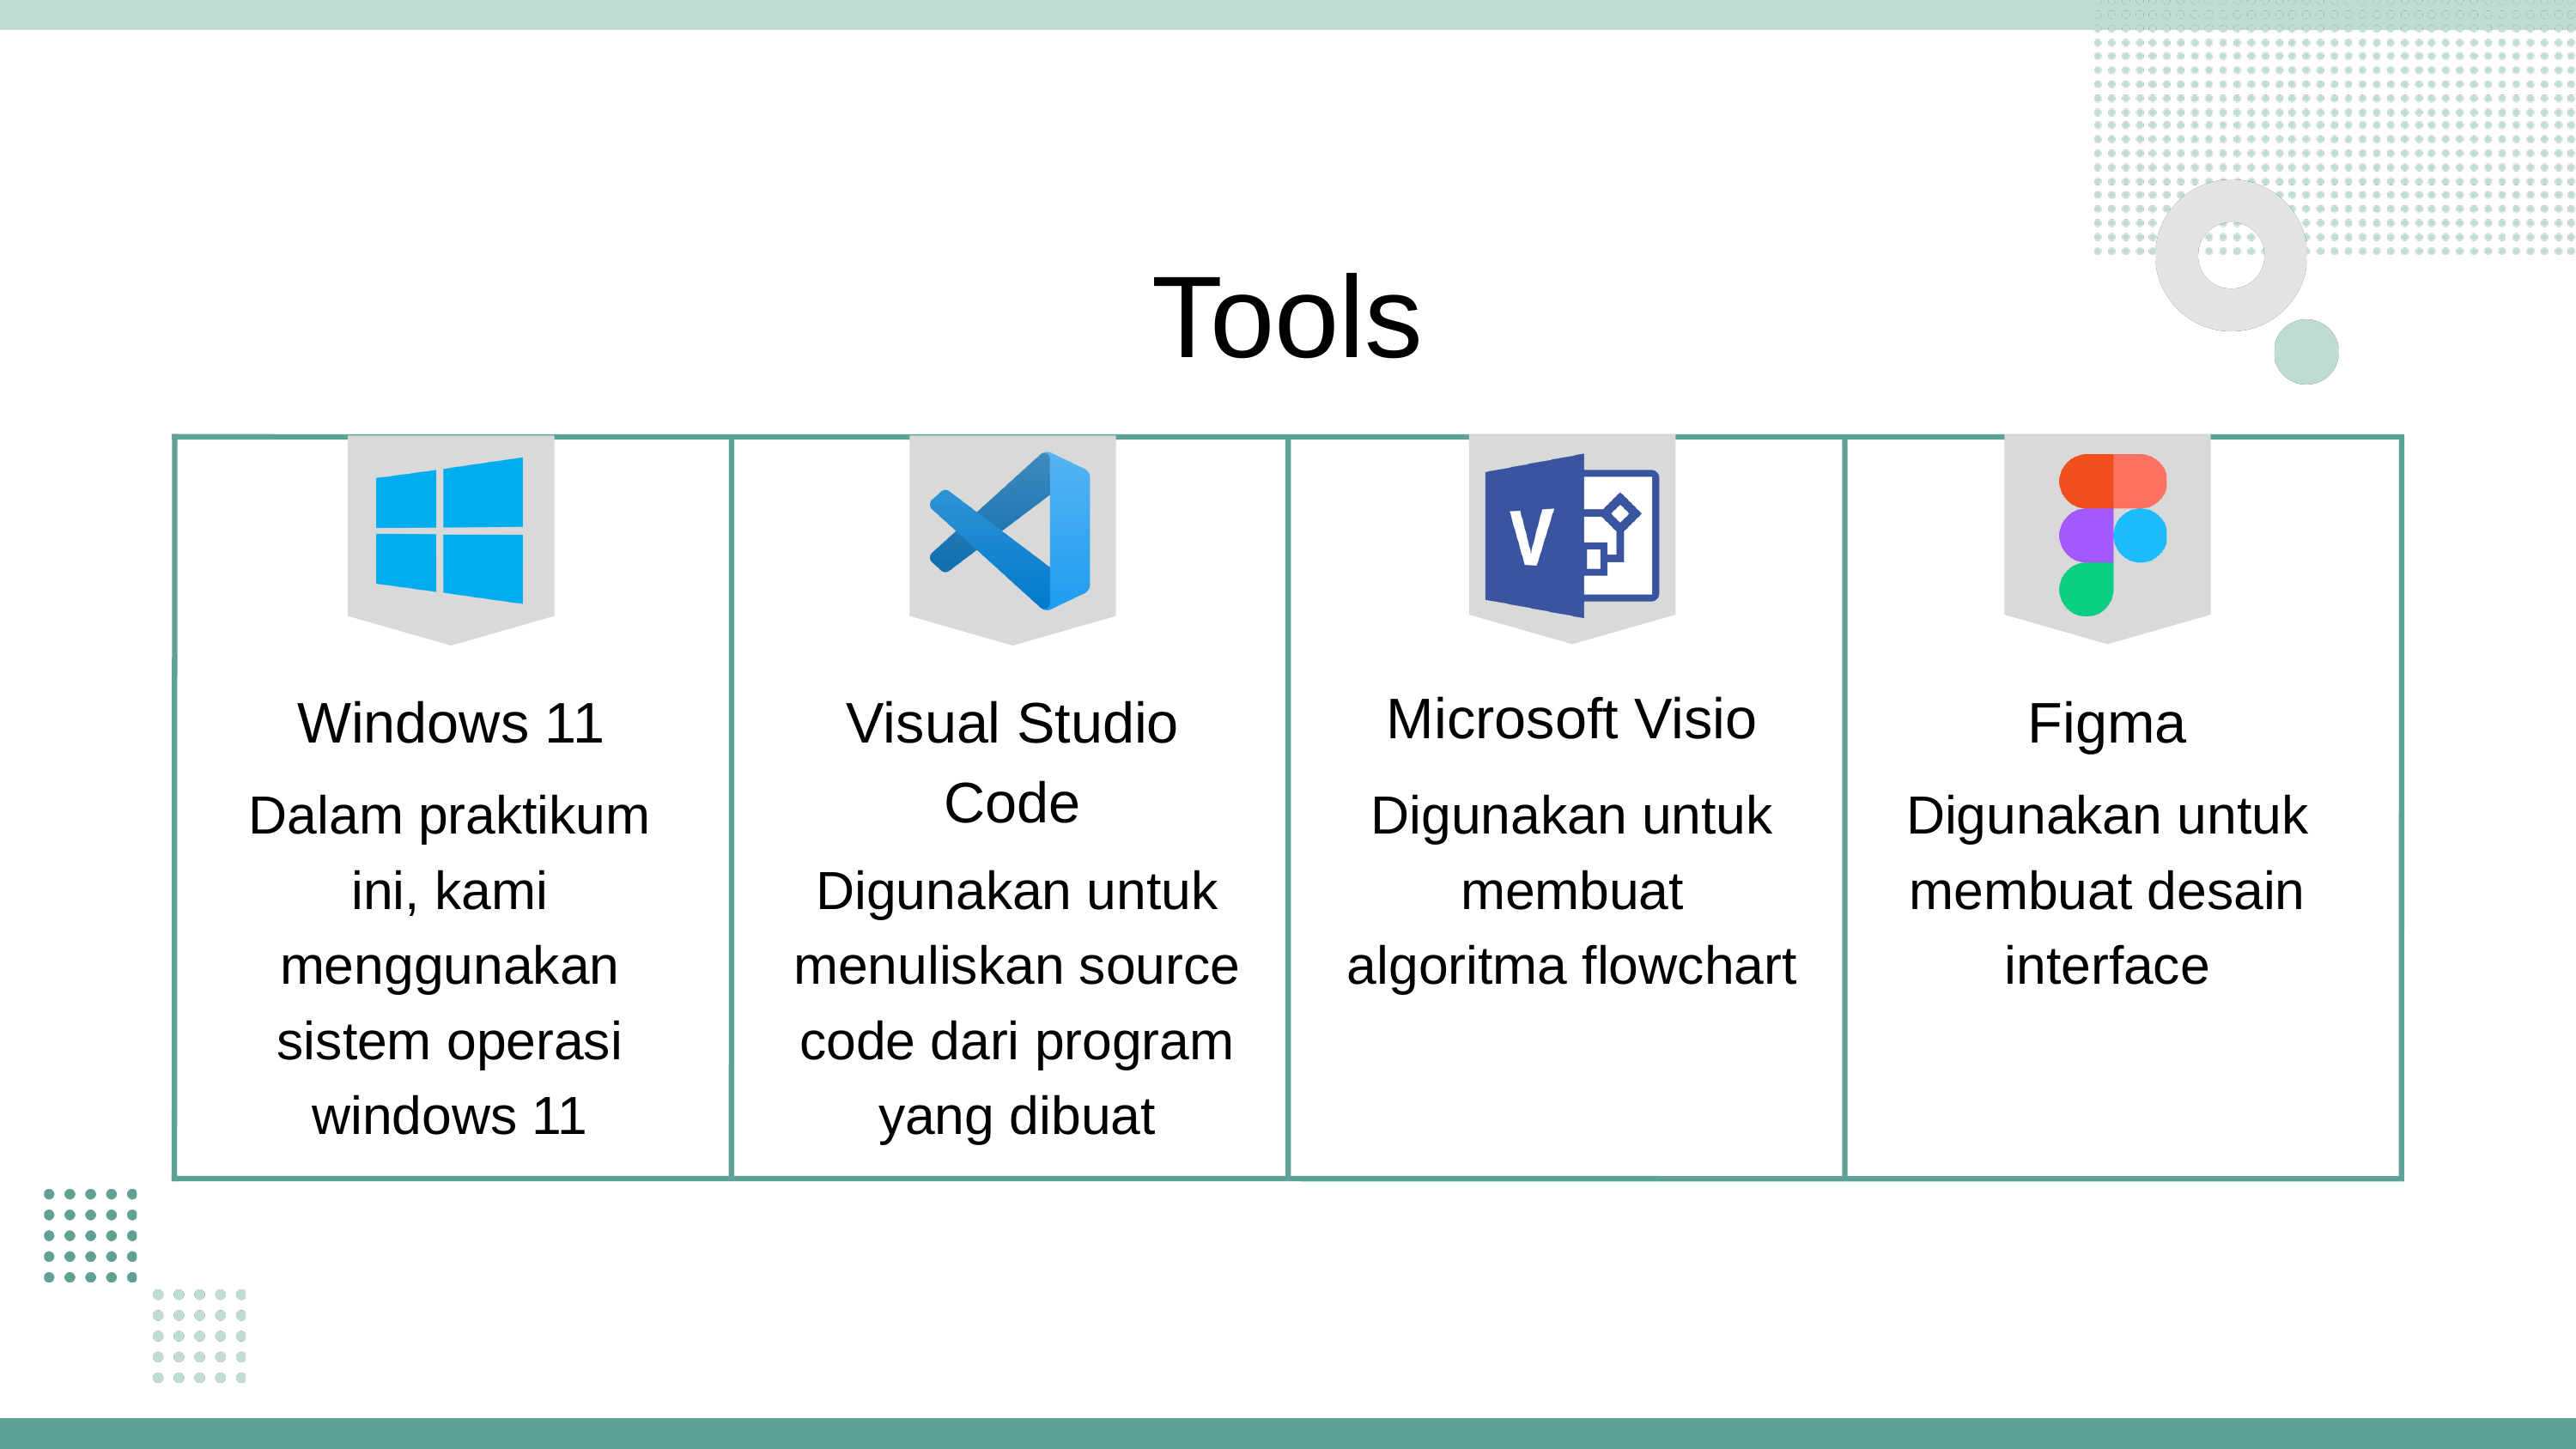

Tools

Microsoft Visio
Windows 11
Visual Studio Code
Figma
Dalam praktikum ini, kami menggunakan sistem operasi windows 11
Digunakan untuk membuat algoritma flowchart
Digunakan untuk membuat desain interface
Digunakan untuk menuliskan source code dari program yang dibuat